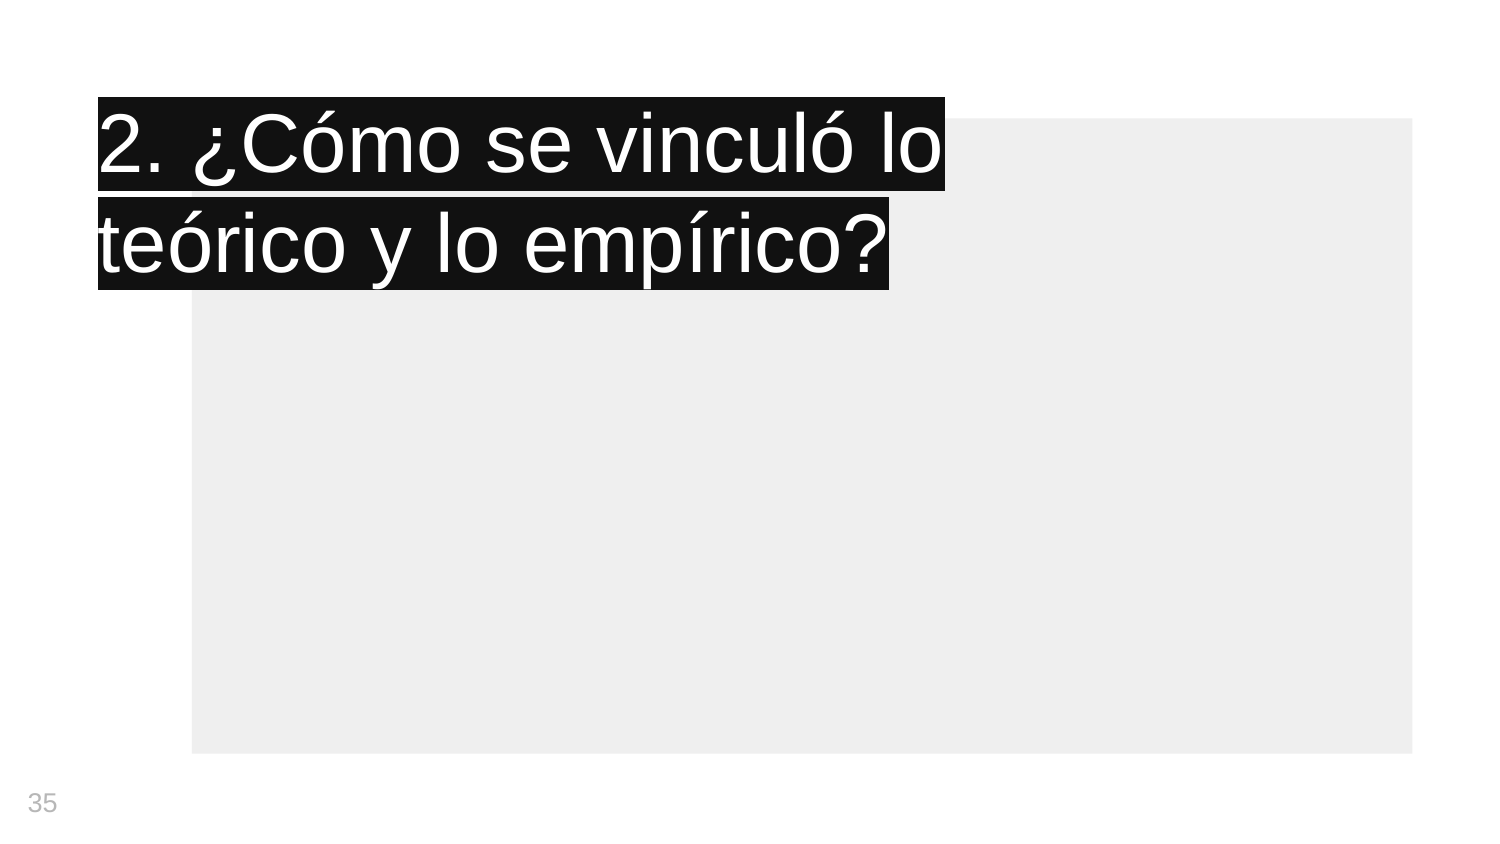

# 2. ¿Cómo se vinculó lo teórico y lo empírico?

35